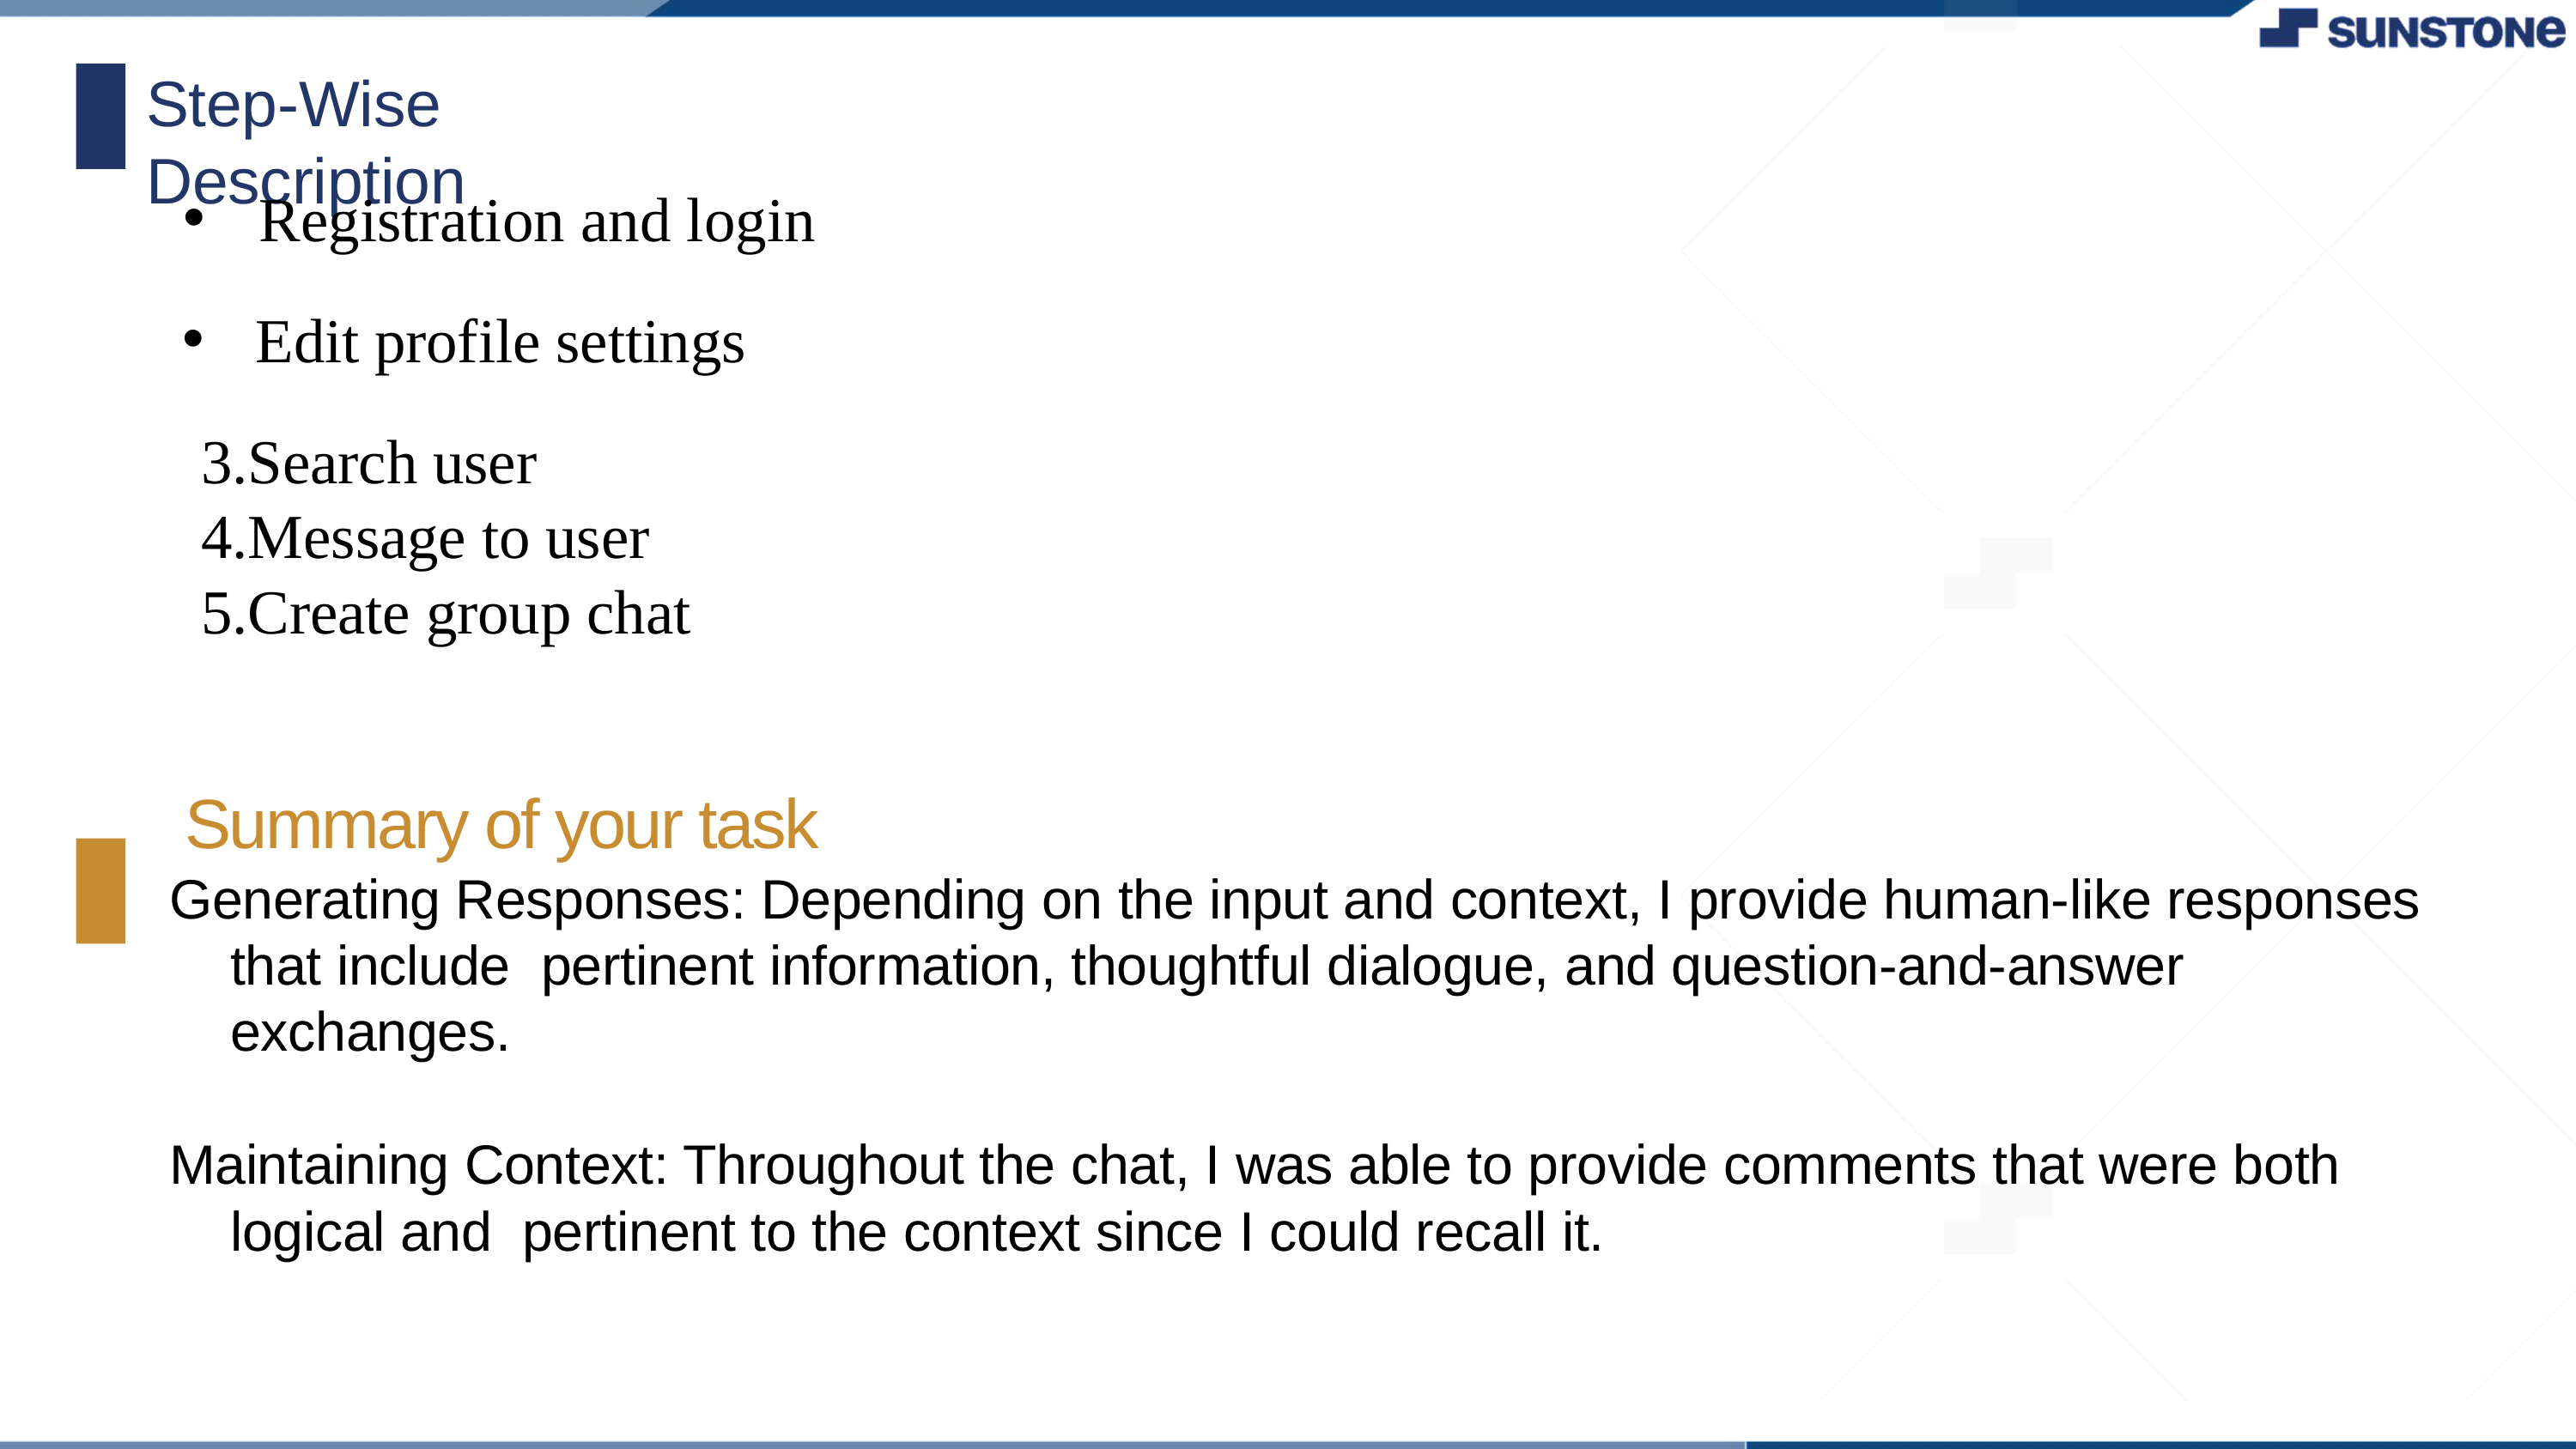

Step-Wise Description

Registration and login
Edit profile settings
      3.Search user
      4.Message to user
      5.Create group chat

Summary of your task
Generating Responses: Depending on the input and context, I provide human-like responses that include  pertinent information, thoughtful dialogue, and question-and-answer exchanges.

Maintaining Context: Throughout the chat, I was able to provide comments that were both logical and  pertinent to the context since I could recall it.